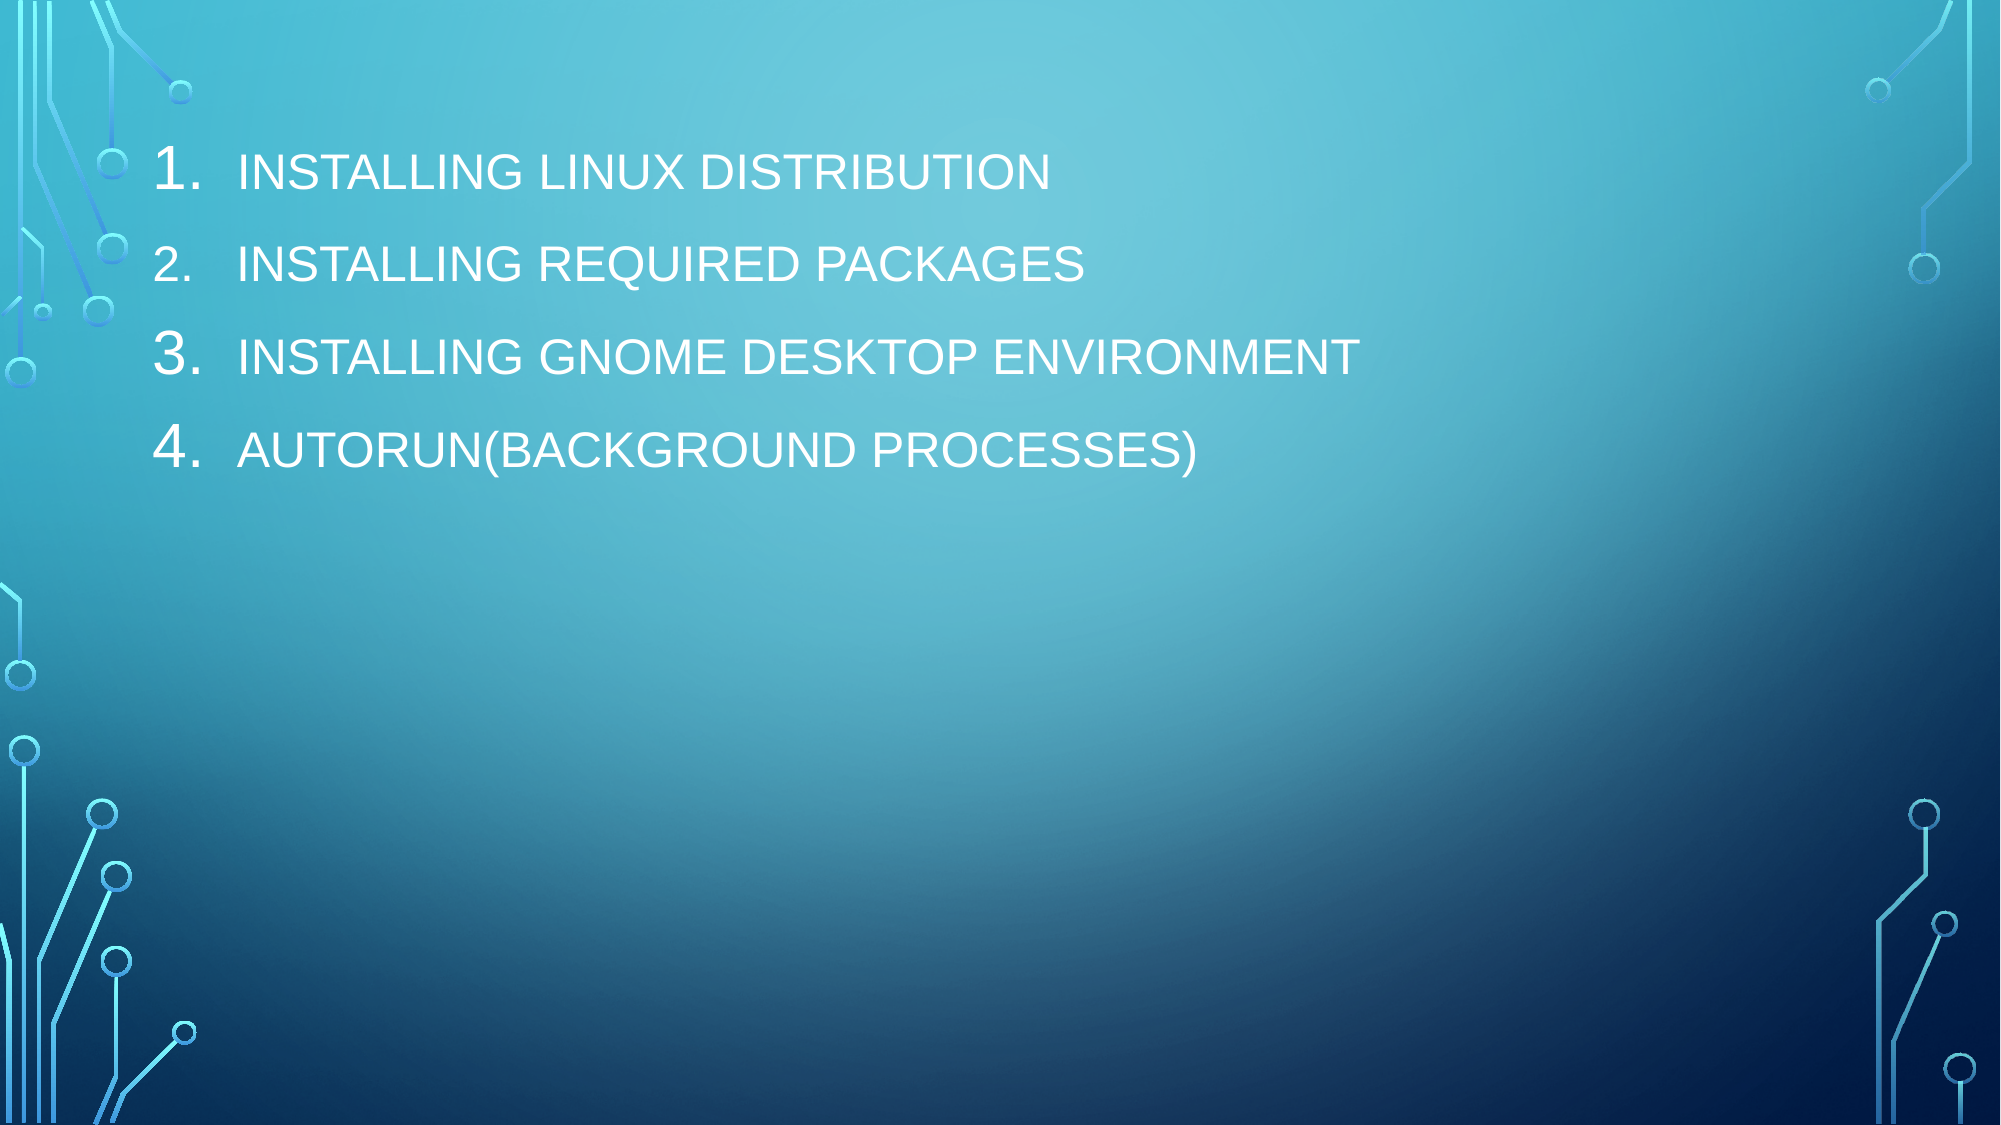

INSTALLING LINUX DISTRIBUTION
2.   INSTALLING REQUIRED PACKAGES
INSTALLING GNOME DESKTOP ENVIRONMENT
AUTORUN(BACKGROUND PROCESSES)